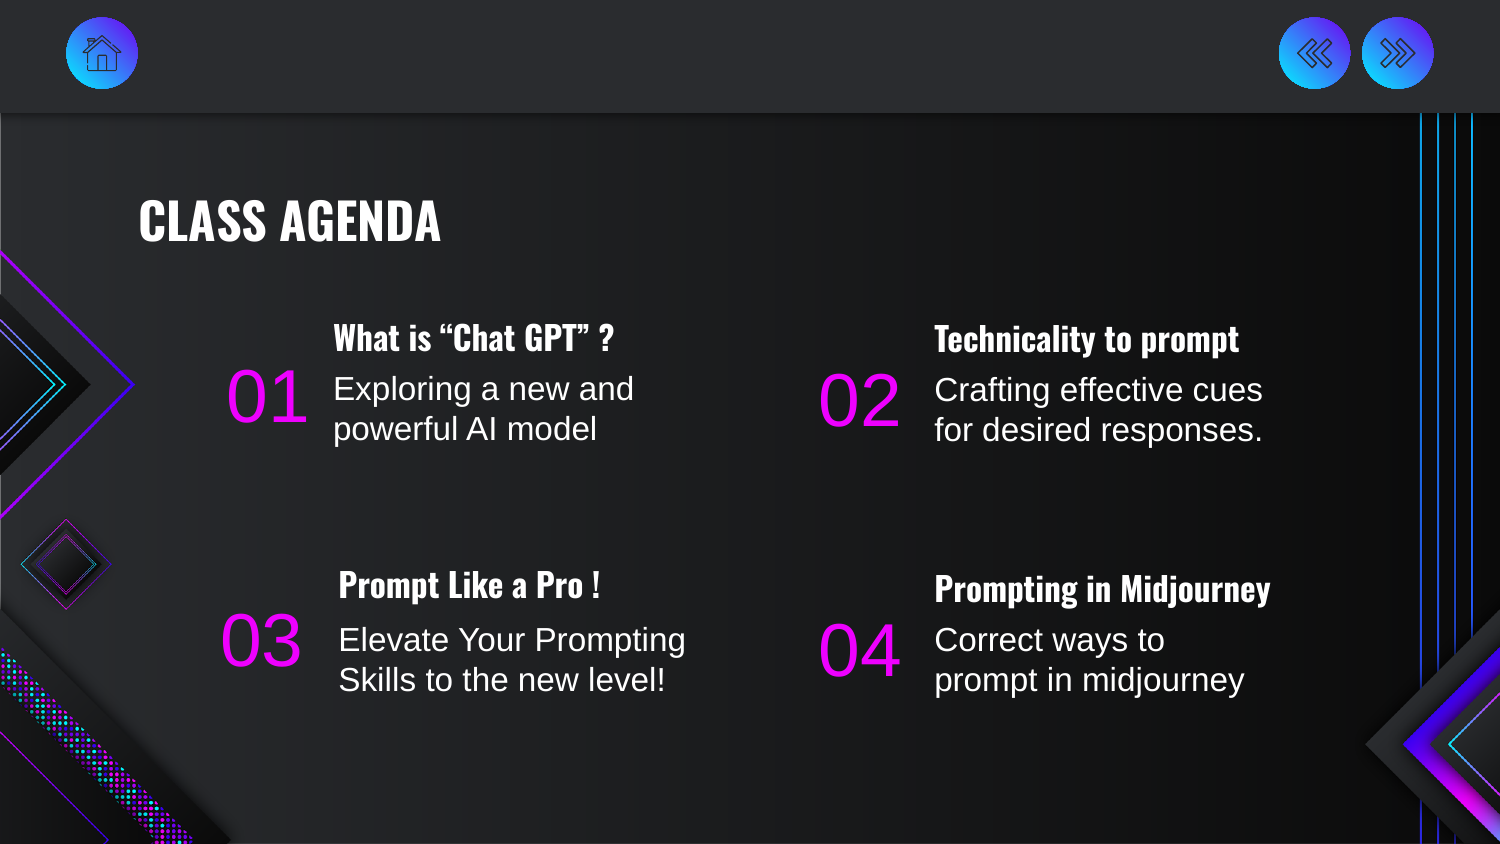

# CLASS AGENDA
What is “Chat GPT” ?
Technicality to prompt
01
02
Exploring a new and powerful AI model
Crafting effective cues for desired responses.
Prompt Like a Pro !
Prompting in Midjourney
03
04
Elevate Your Prompting Skills to the new level!
Correct ways to prompt in midjourney